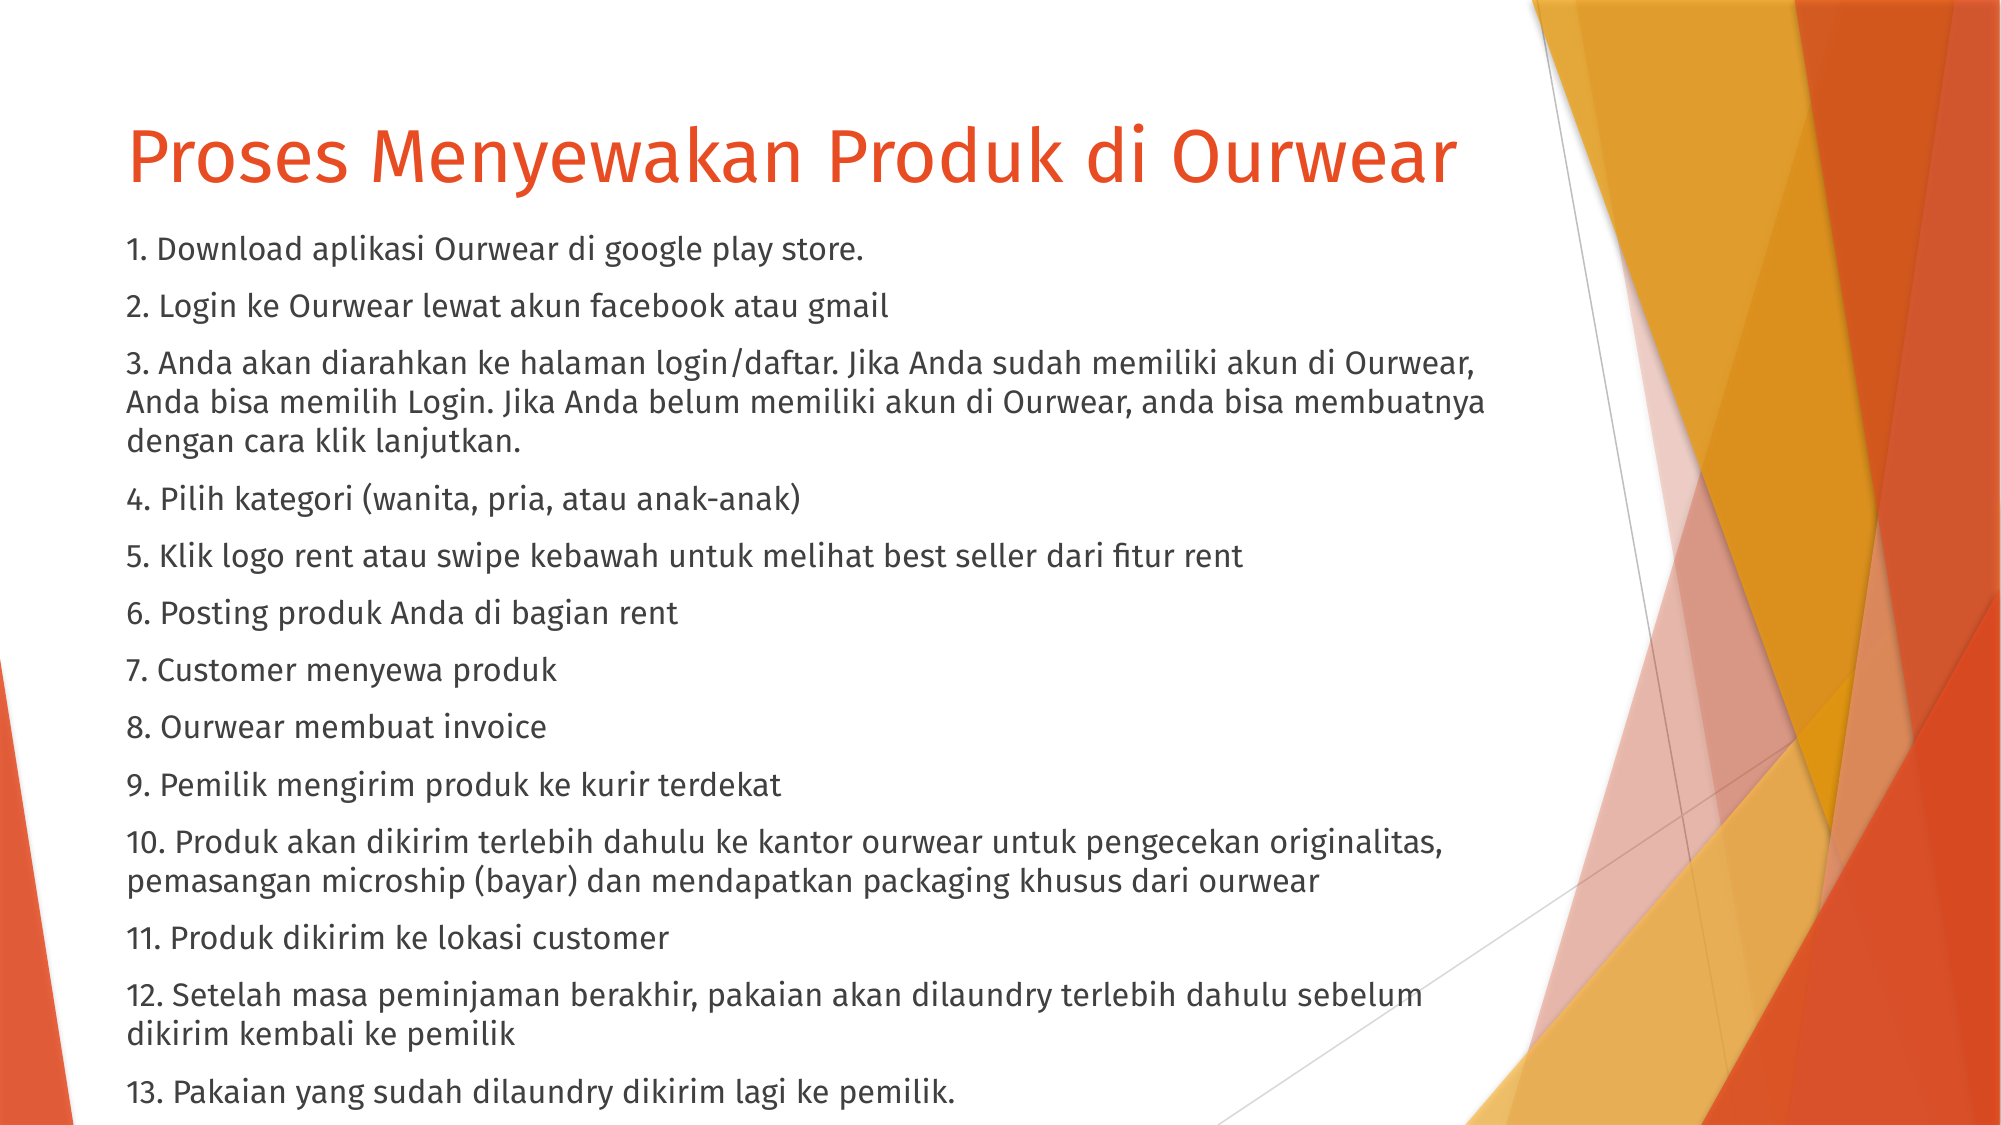

# Proses Menyewakan Produk di Ourwear
1. Download aplikasi Ourwear di google play store.
2. Login ke Ourwear lewat akun facebook atau gmail
3. Anda akan diarahkan ke halaman login/daftar. Jika Anda sudah memiliki akun di Ourwear, Anda bisa memilih Login. Jika Anda belum memiliki akun di Ourwear, anda bisa membuatnya dengan cara klik lanjutkan.
4. Pilih kategori (wanita, pria, atau anak-anak)
5. Klik logo rent atau swipe kebawah untuk melihat best seller dari fitur rent
6. Posting produk Anda di bagian rent
7. Customer menyewa produk
8. Ourwear membuat invoice
9. Pemilik mengirim produk ke kurir terdekat
10. Produk akan dikirim terlebih dahulu ke kantor ourwear untuk pengecekan originalitas, pemasangan microship (bayar) dan mendapatkan packaging khusus dari ourwear
11. Produk dikirim ke lokasi customer
12. Setelah masa peminjaman berakhir, pakaian akan dilaundry terlebih dahulu sebelum dikirim kembali ke pemilik
13. Pakaian yang sudah dilaundry dikirim lagi ke pemilik.